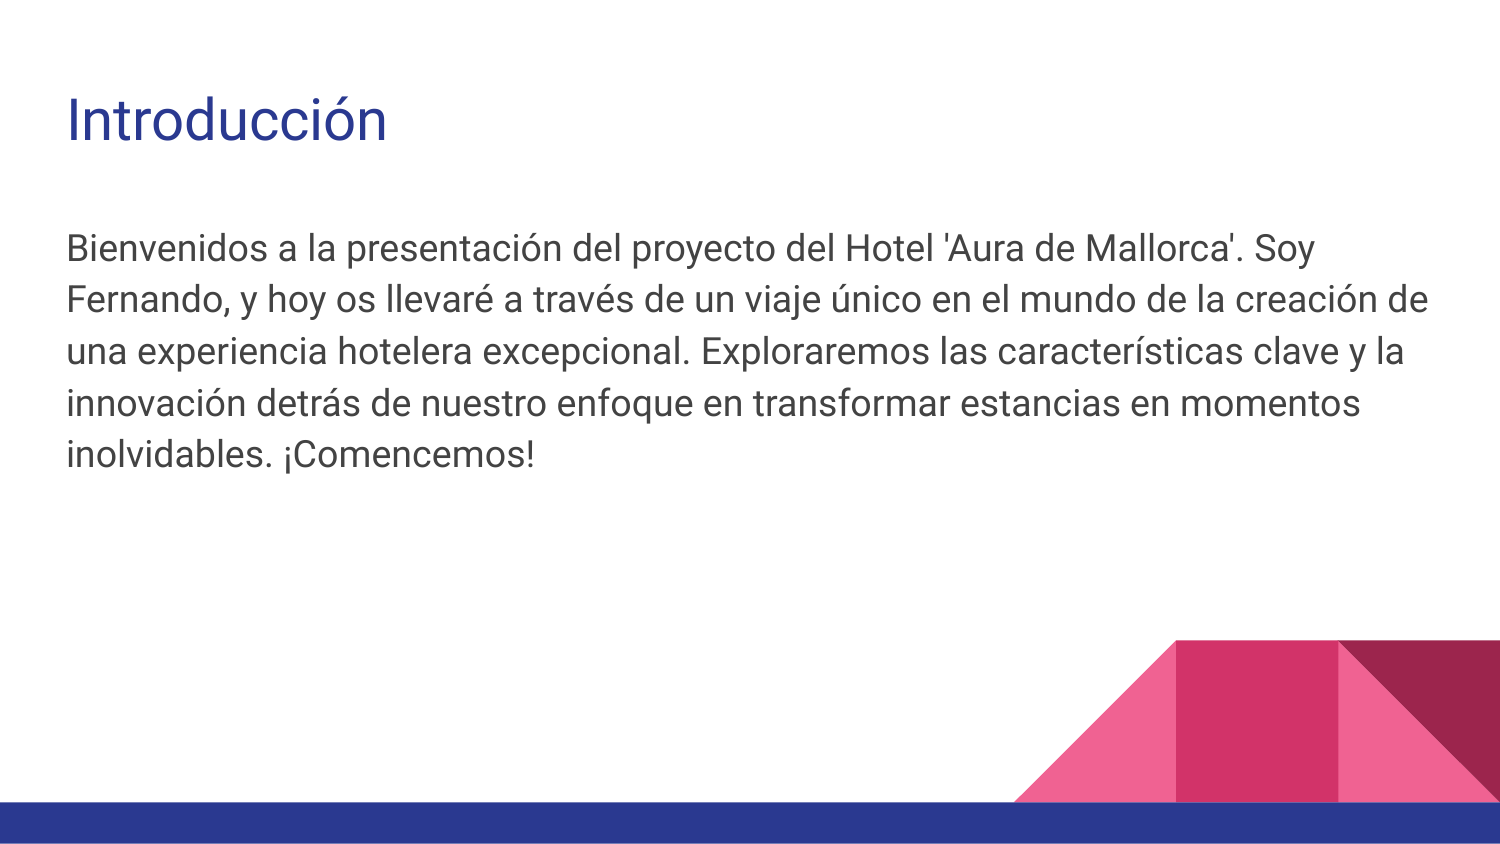

# Introducción
Bienvenidos a la presentación del proyecto del Hotel 'Aura de Mallorca'. Soy Fernando, y hoy os llevaré a través de un viaje único en el mundo de la creación de una experiencia hotelera excepcional. Exploraremos las características clave y la innovación detrás de nuestro enfoque en transformar estancias en momentos inolvidables. ¡Comencemos!